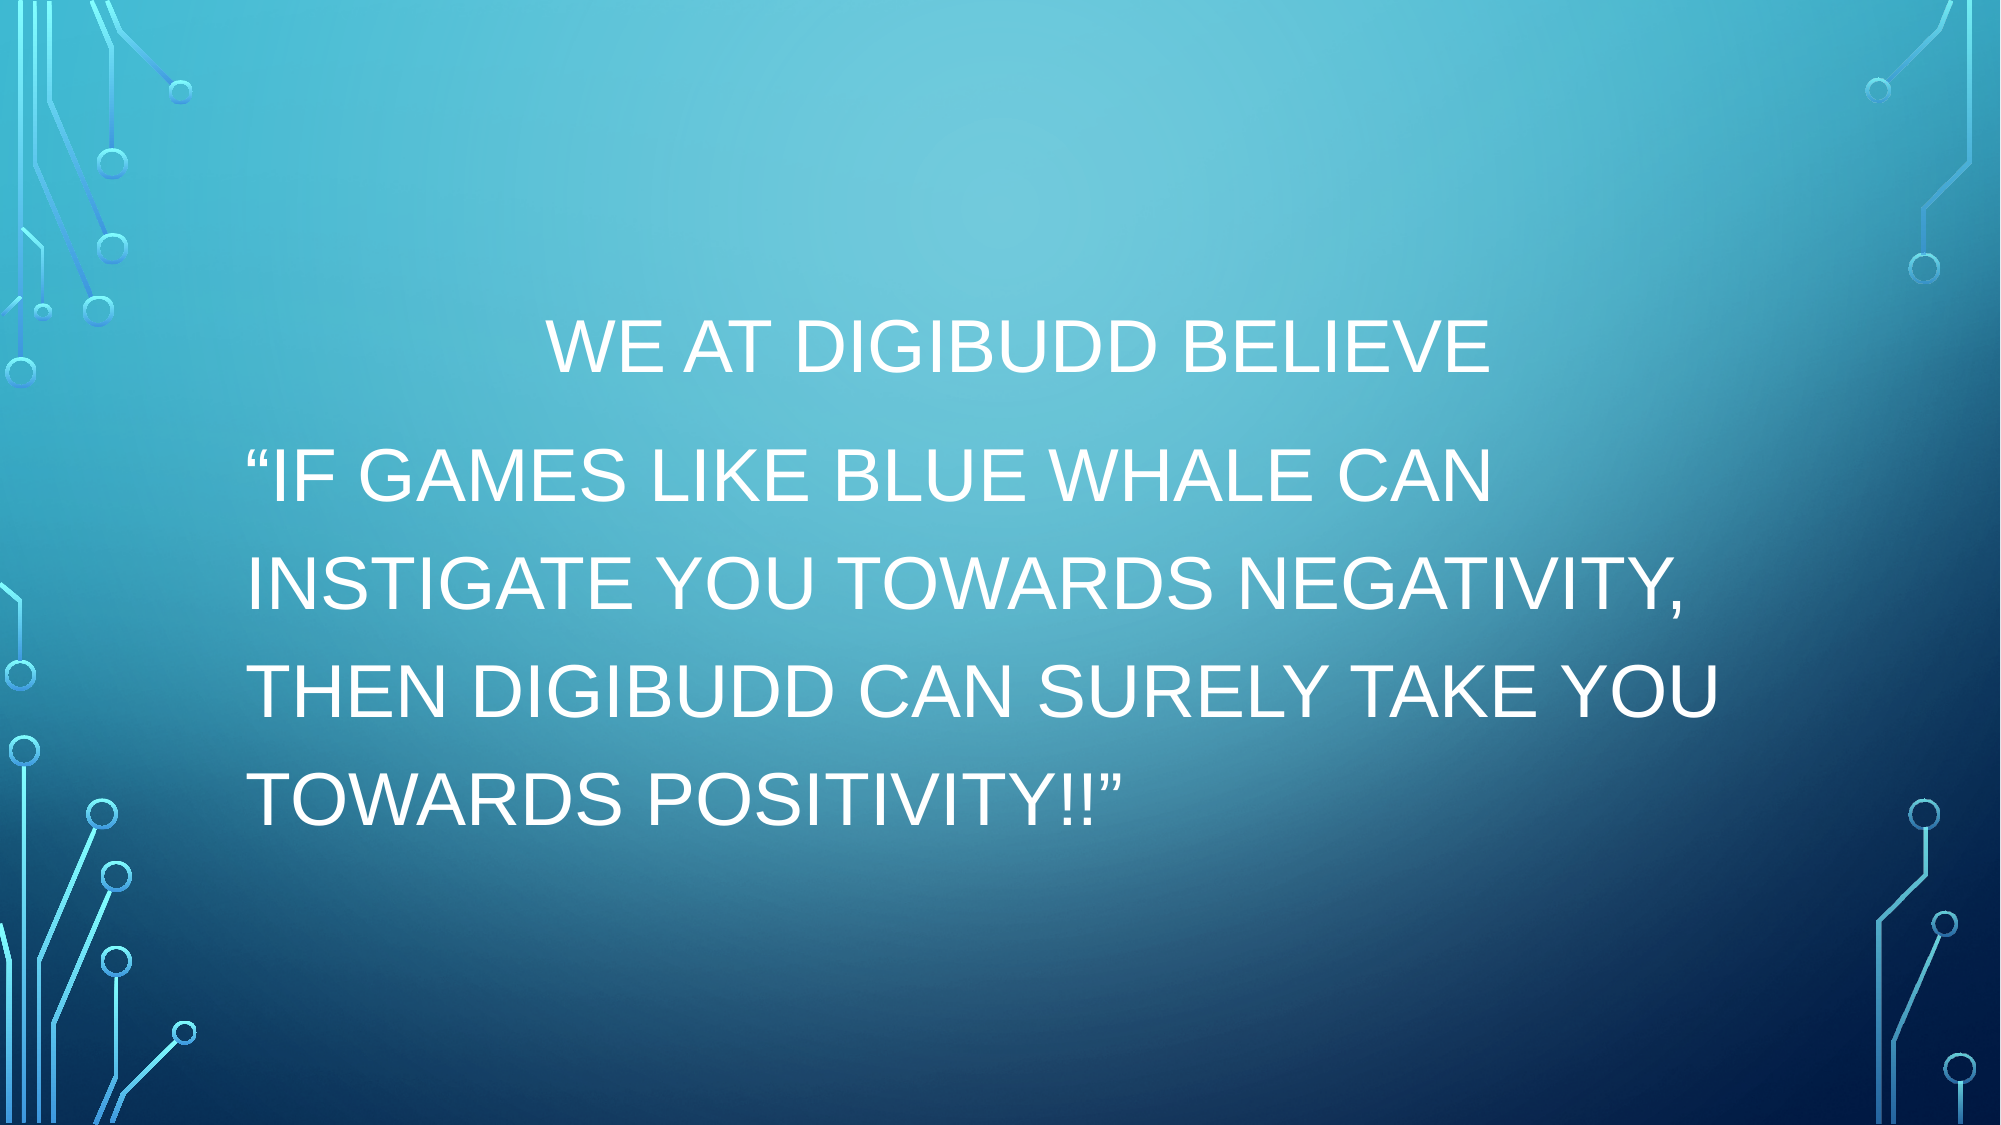

WE AT DIGIBUDD BELIEVE
“IF GAMES LIKE BLUE WHALE CAN INSTIGATE YOU TOWARDS NEGATIVITY, THEN DIGIBUDD CAN SURELY TAKE YOU TOWARDS POSITIVITY!!”